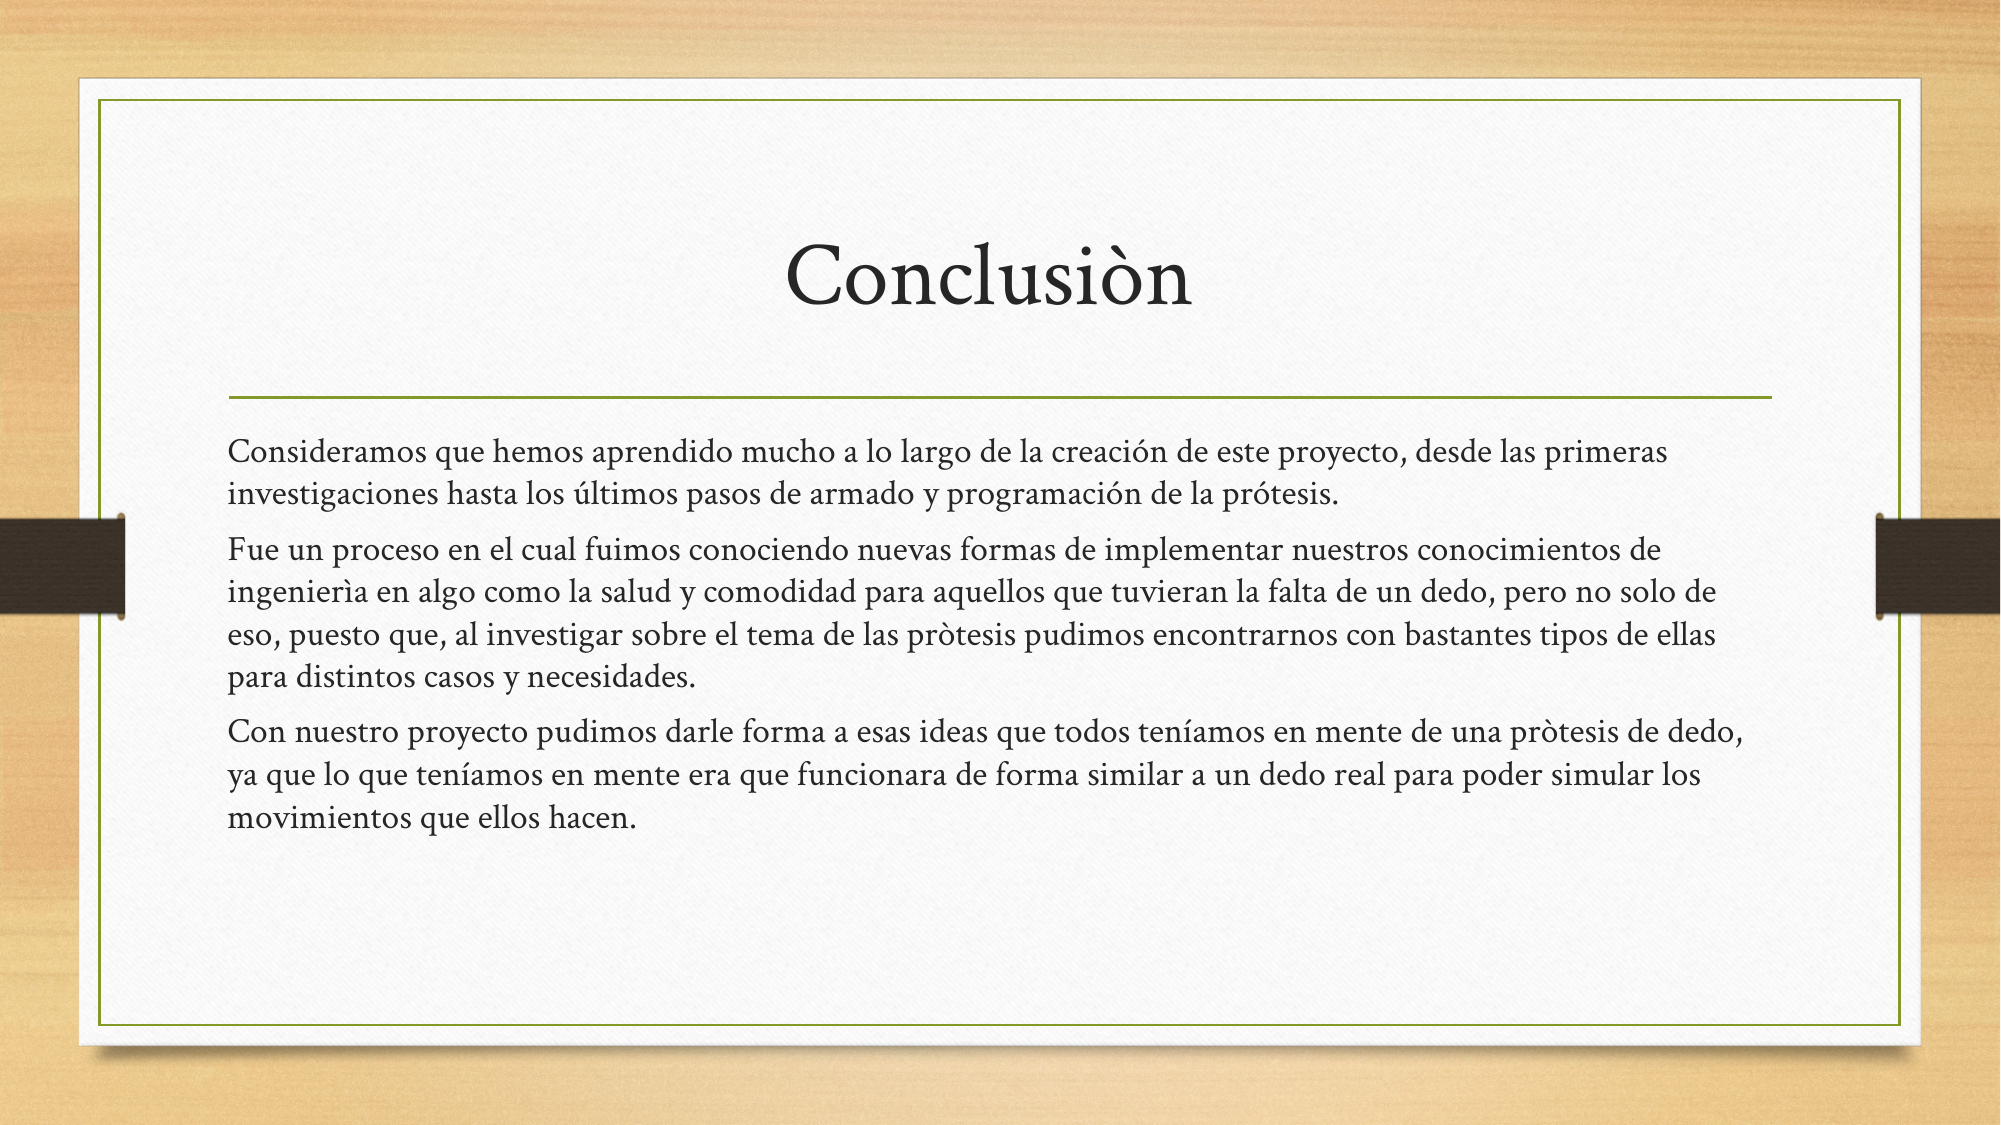

# Conclusiòn
Consideramos que hemos aprendido mucho a lo largo de la creación de este proyecto, desde las primeras investigaciones hasta los últimos pasos de armado y programación de la prótesis.
Fue un proceso en el cual fuimos conociendo nuevas formas de implementar nuestros conocimientos de ingenierìa en algo como la salud y comodidad para aquellos que tuvieran la falta de un dedo, pero no solo de eso, puesto que, al investigar sobre el tema de las pròtesis pudimos encontrarnos con bastantes tipos de ellas para distintos casos y necesidades.
Con nuestro proyecto pudimos darle forma a esas ideas que todos teníamos en mente de una pròtesis de dedo, ya que lo que teníamos en mente era que funcionara de forma similar a un dedo real para poder simular los movimientos que ellos hacen.